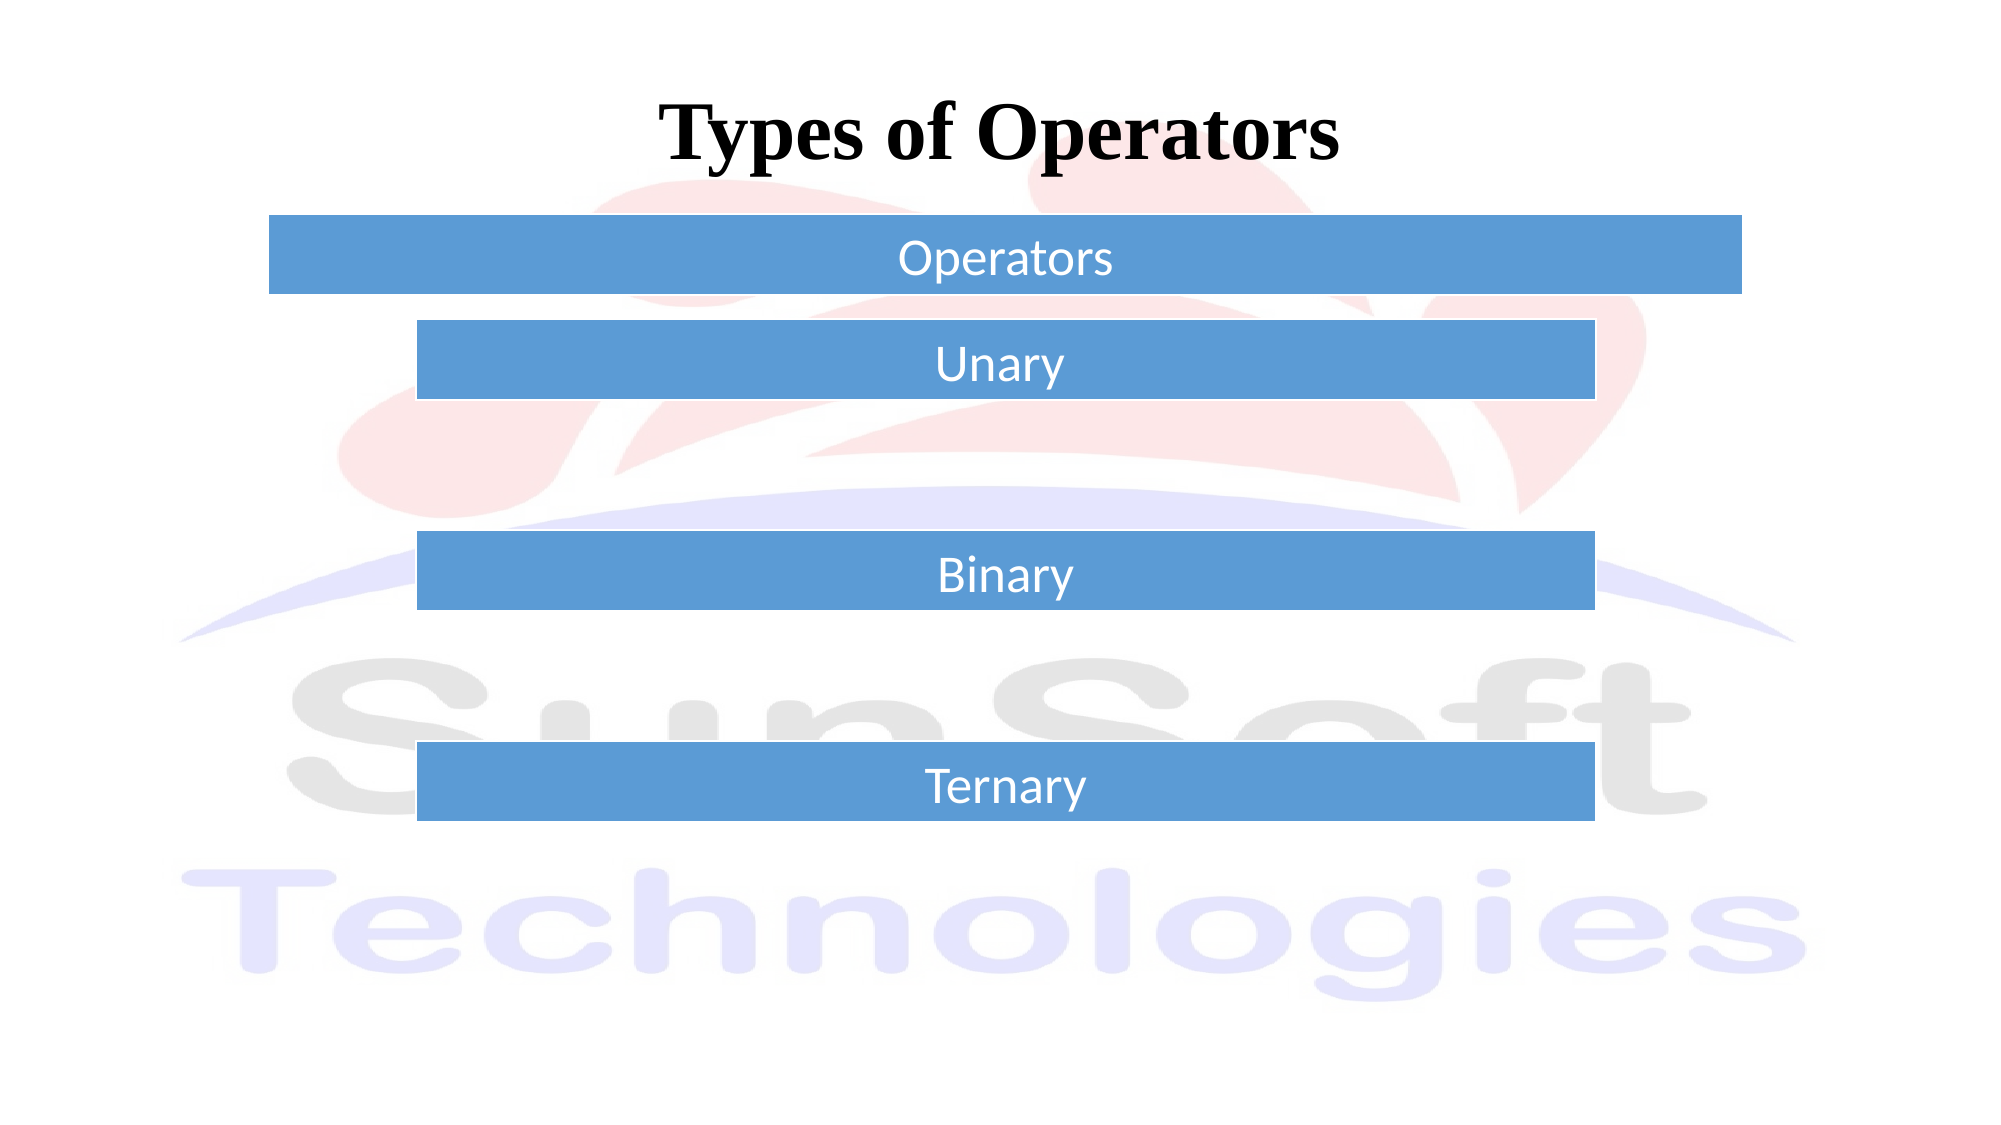

Types of Operators
Operators
Unary
Binary
Ternary